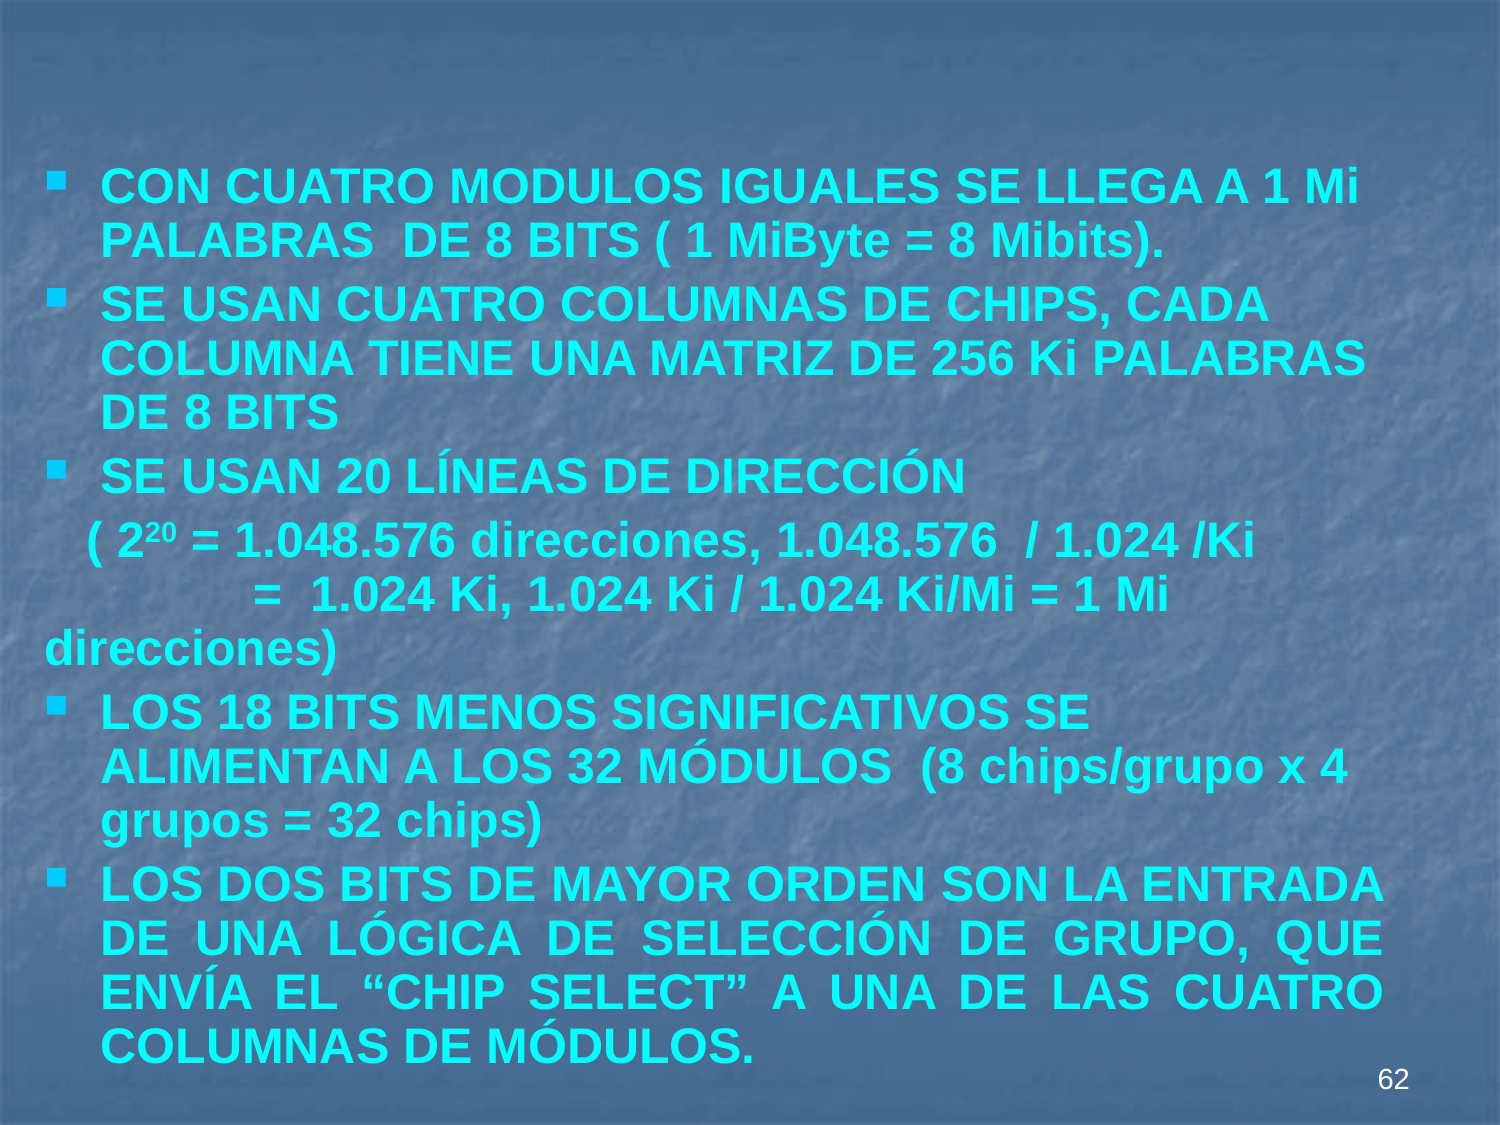

#
CON CUATRO MODULOS IGUALES SE LLEGA A 1 Mi PALABRAS  DE 8 BITS ( 1 MiByte = 8 Mibits).
SE USAN CUATRO COLUMNAS DE CHIPS, CADA COLUMNA TIENE UNA MATRIZ DE 256 Ki PALABRAS  DE 8 BITS
SE USAN 20 LÍNEAS DE DIRECCIÓN
   ( 220 = 1.048.576 direcciones, 1.048.576  / 1.024 /Ki                         =  1.024 Ki, 1.024 Ki / 1.024 Ki/Mi = 1 Mi direcciones)
LOS 18 BITS MENOS SIGNIFICATIVOS SE ALIMENTAN A LOS 32 MÓDULOS  (8 chips/grupo x 4 grupos = 32 chips)
LOS DOS BITS DE MAYOR ORDEN SON LA ENTRADA DE UNA LÓGICA DE SELECCIÓN DE GRUPO, QUE ENVÍA EL “CHIP SELECT” A UNA DE LAS CUATRO COLUMNAS DE MÓDULOS.
62